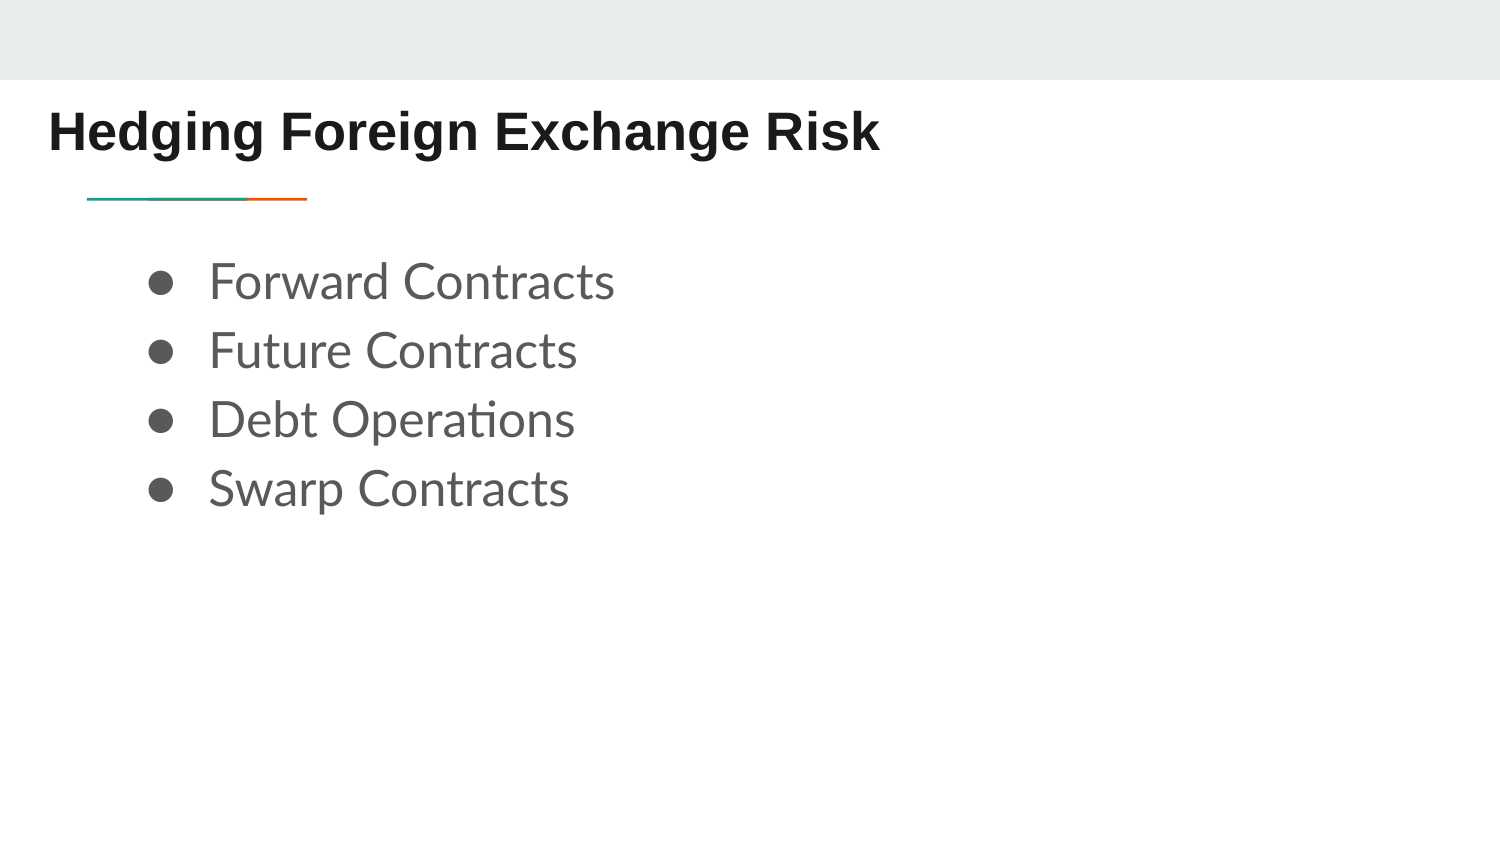

# Hedging Foreign Exchange Risk
Forward Contracts
Future Contracts
Debt Operations
Swarp Contracts